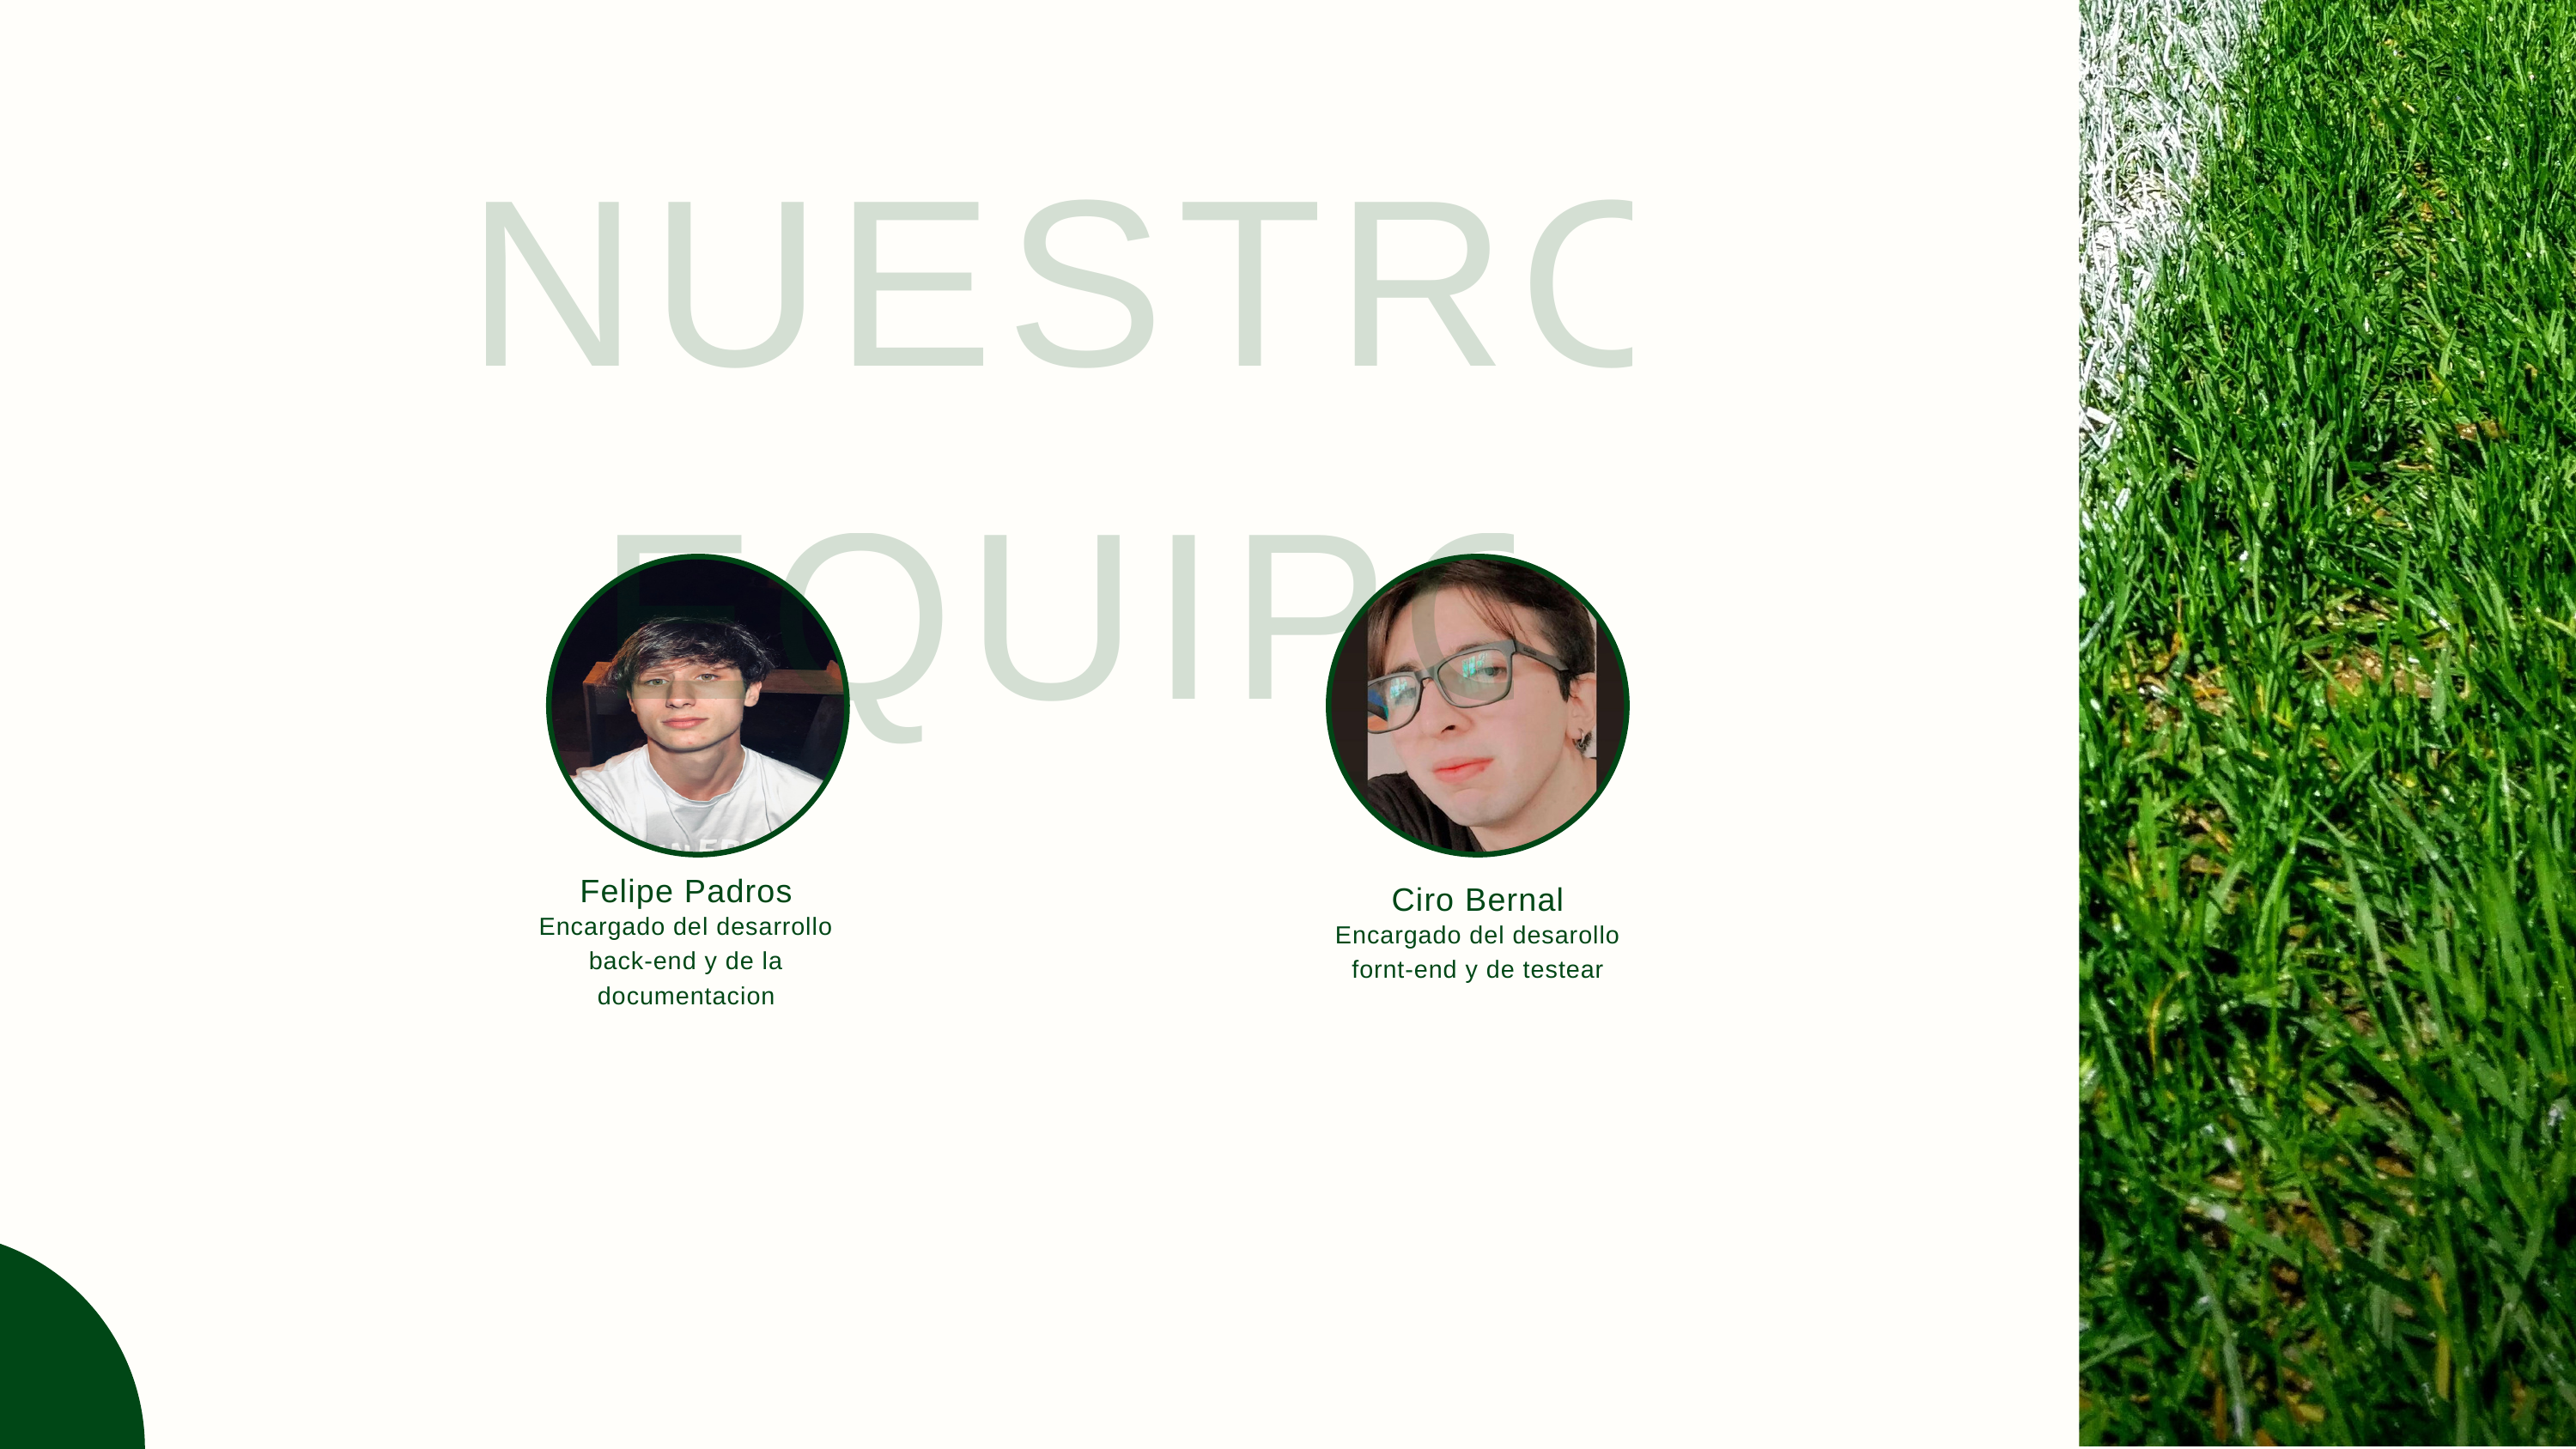

NUESTRO EQUIPO

Felipe Padros
Ciro Bernal
Encargado del desarrollo back-end y de la documentacion
Encargado del desarollo fornt-end y de testear